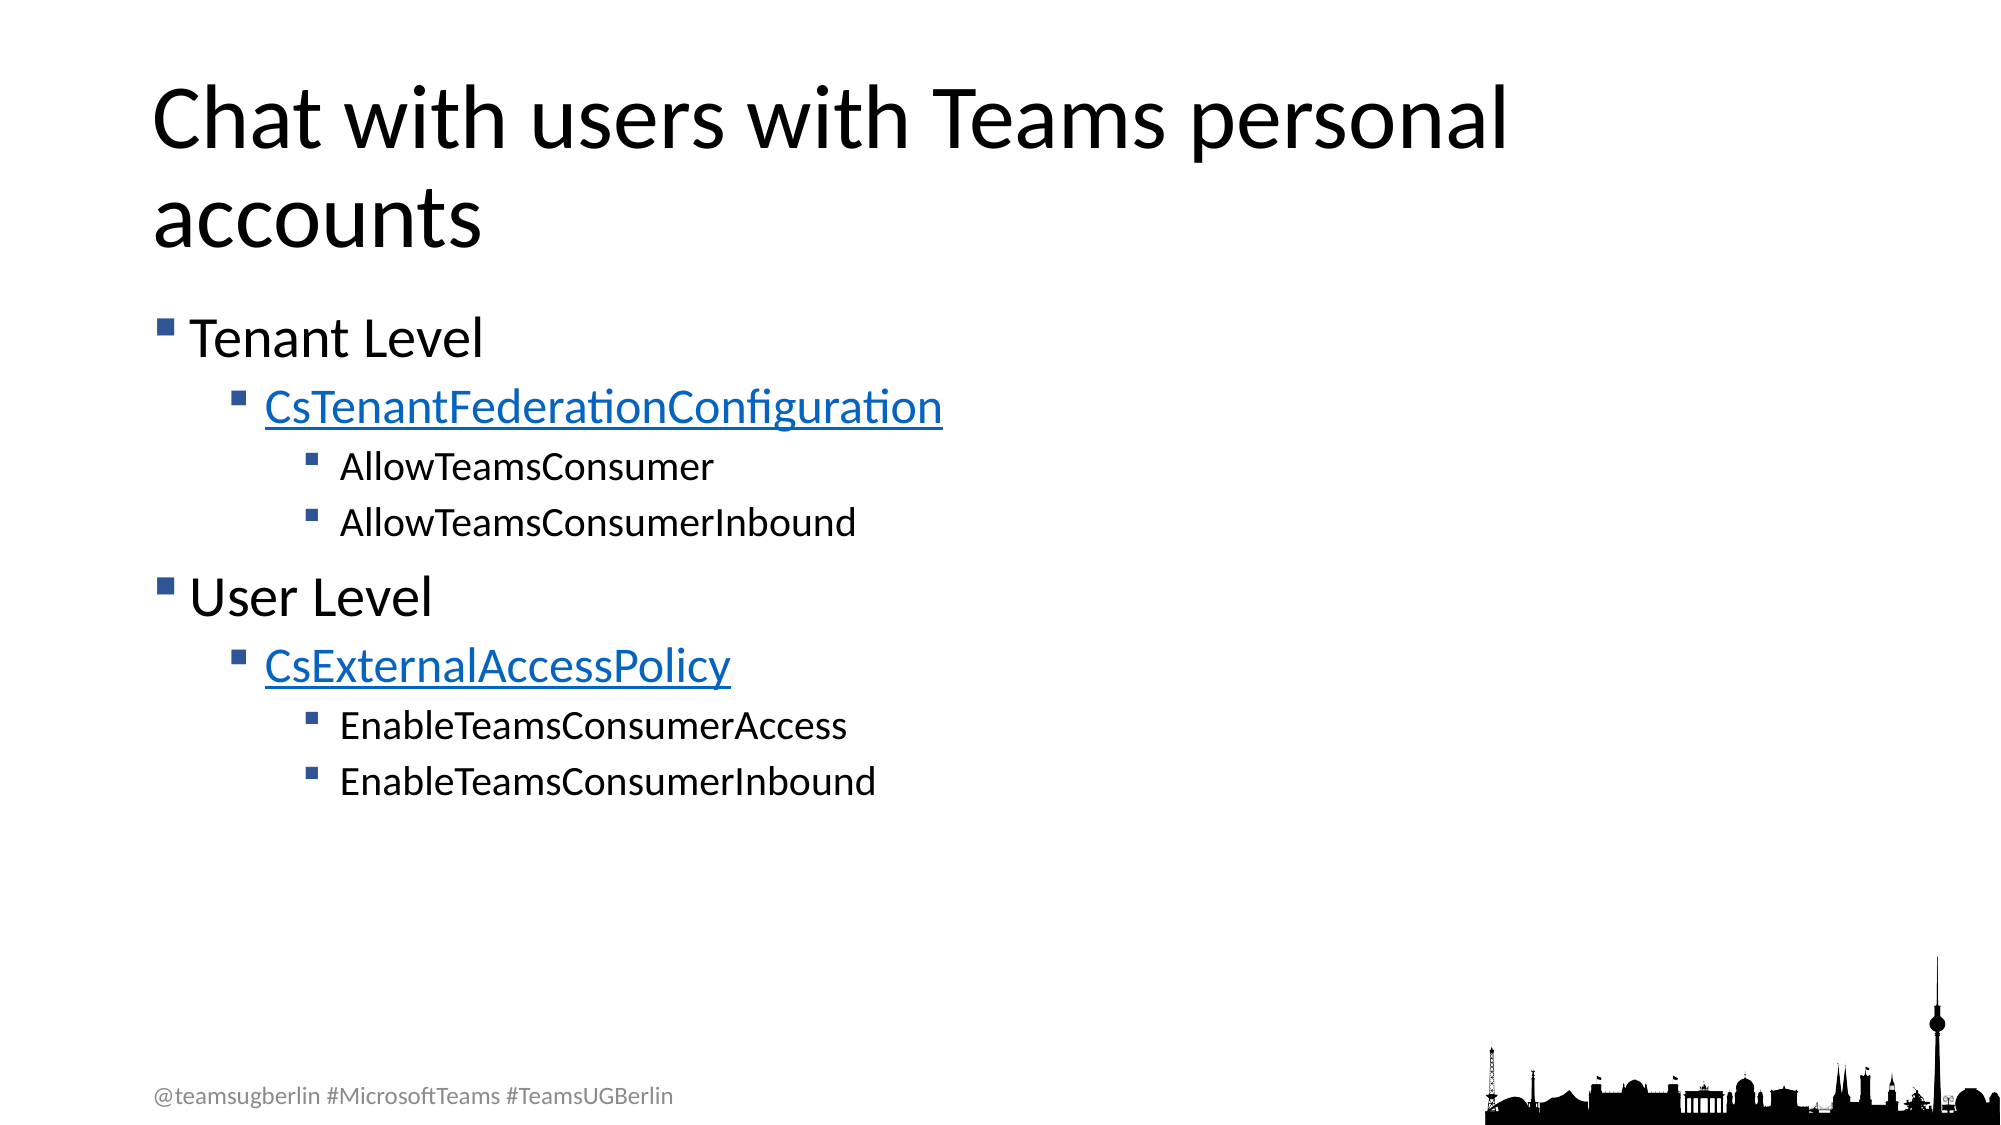

# Chat with users with Teams personal accounts
Tenant Level
CsTenantFederationConfiguration
AllowTeamsConsumer
AllowTeamsConsumerInbound
User Level
CsExternalAccessPolicy
EnableTeamsConsumerAccess
EnableTeamsConsumerInbound